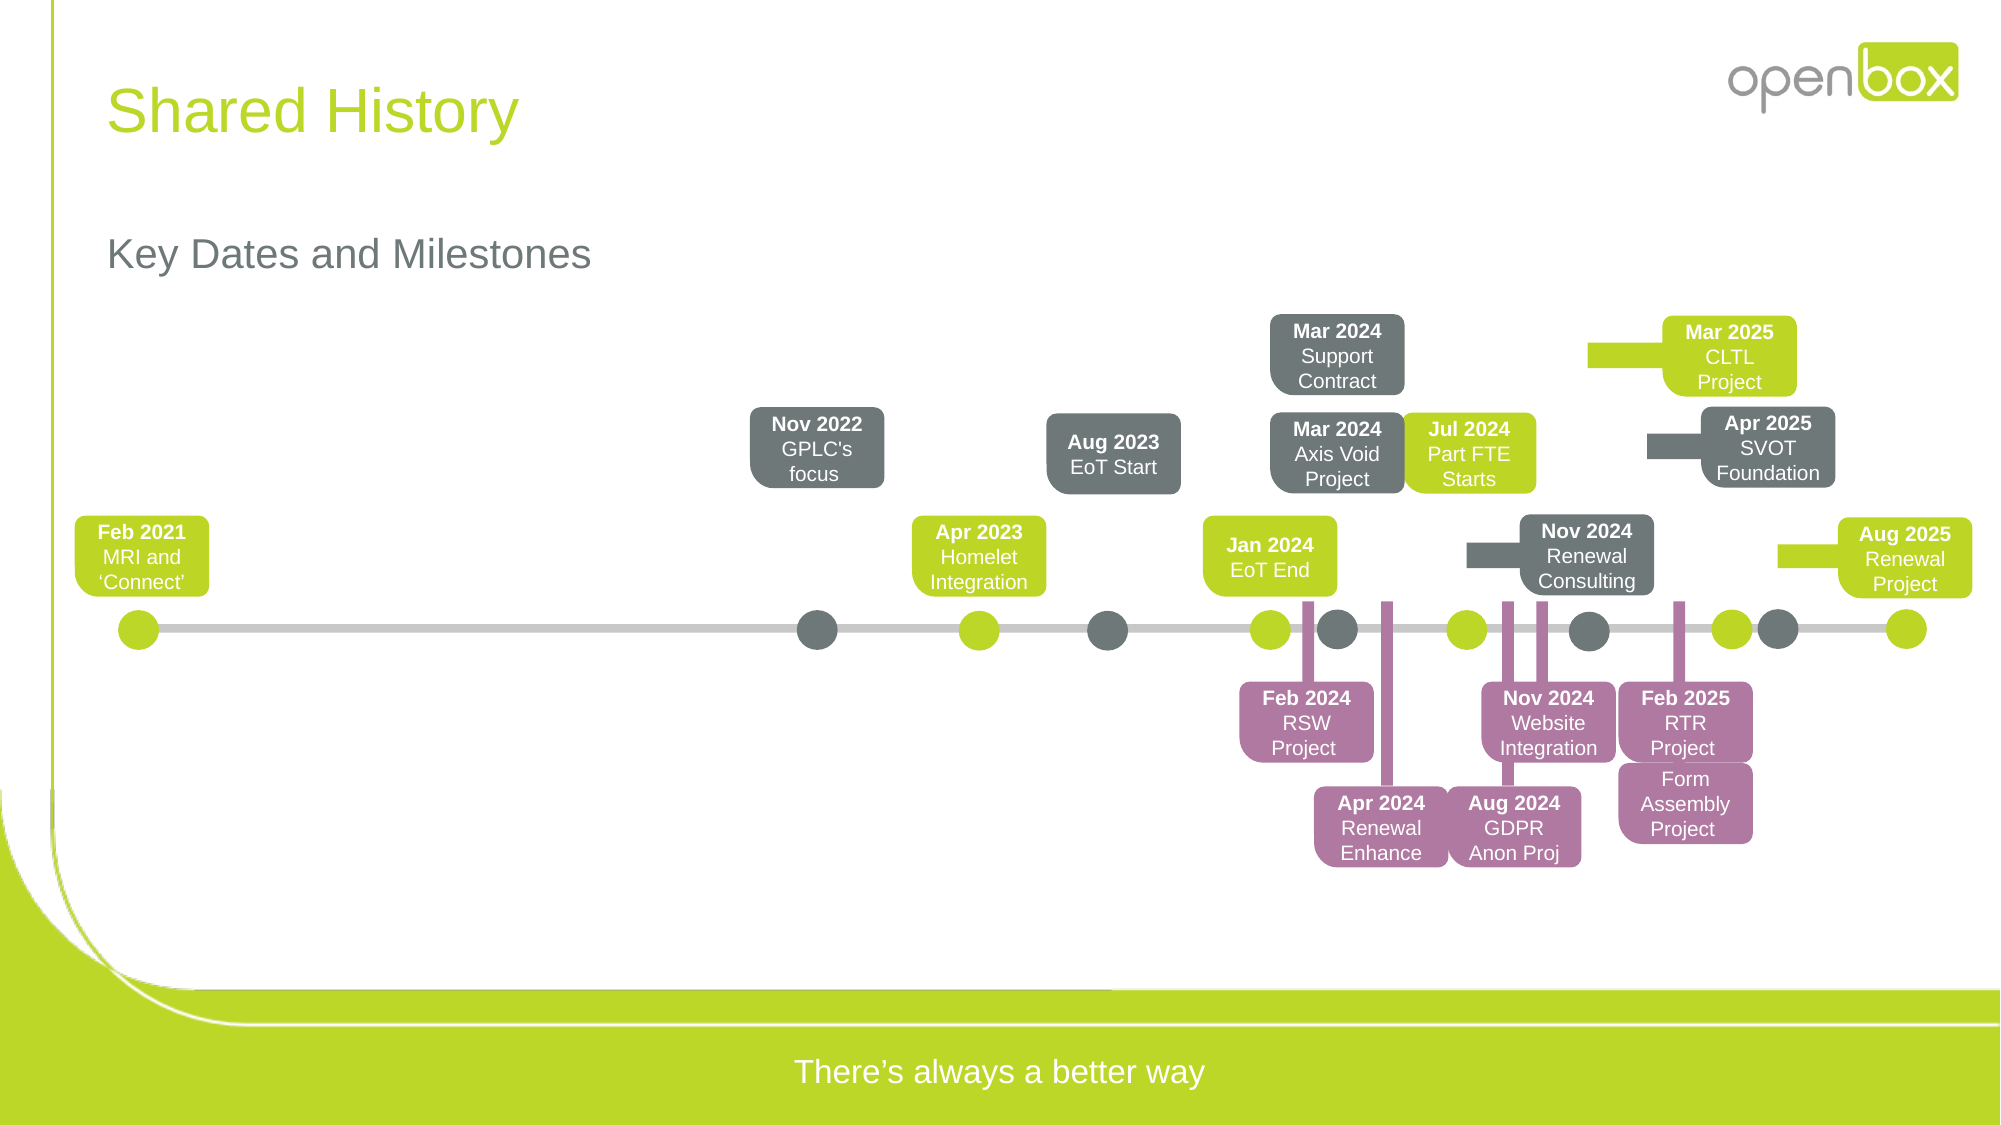

Shared History

Key Dates and Milestones
Mar 2024
Support Contract
Mar 2025
CLTL Project

Apr 2025
SVOT Foundation
Nov 2022
GPLC's focus
Mar 2024
Axis Void Project
Jul 2024
Part FTE Starts
Aug 2023
EoT Start

Nov 2024
Renewal Consulting
Feb 2021
MRI and ‘Connect’
Apr 2023
Homelet Integration
Jan 2024
EoT End
Aug 2025
Renewal Project

Feb 2024
RSW Project
Nov 2024
Website Integration
Feb 2025
RTR Project
Form Assembly Project
Aug 2024
GDPR Anon Proj
Apr 2024
Renewal Enhance